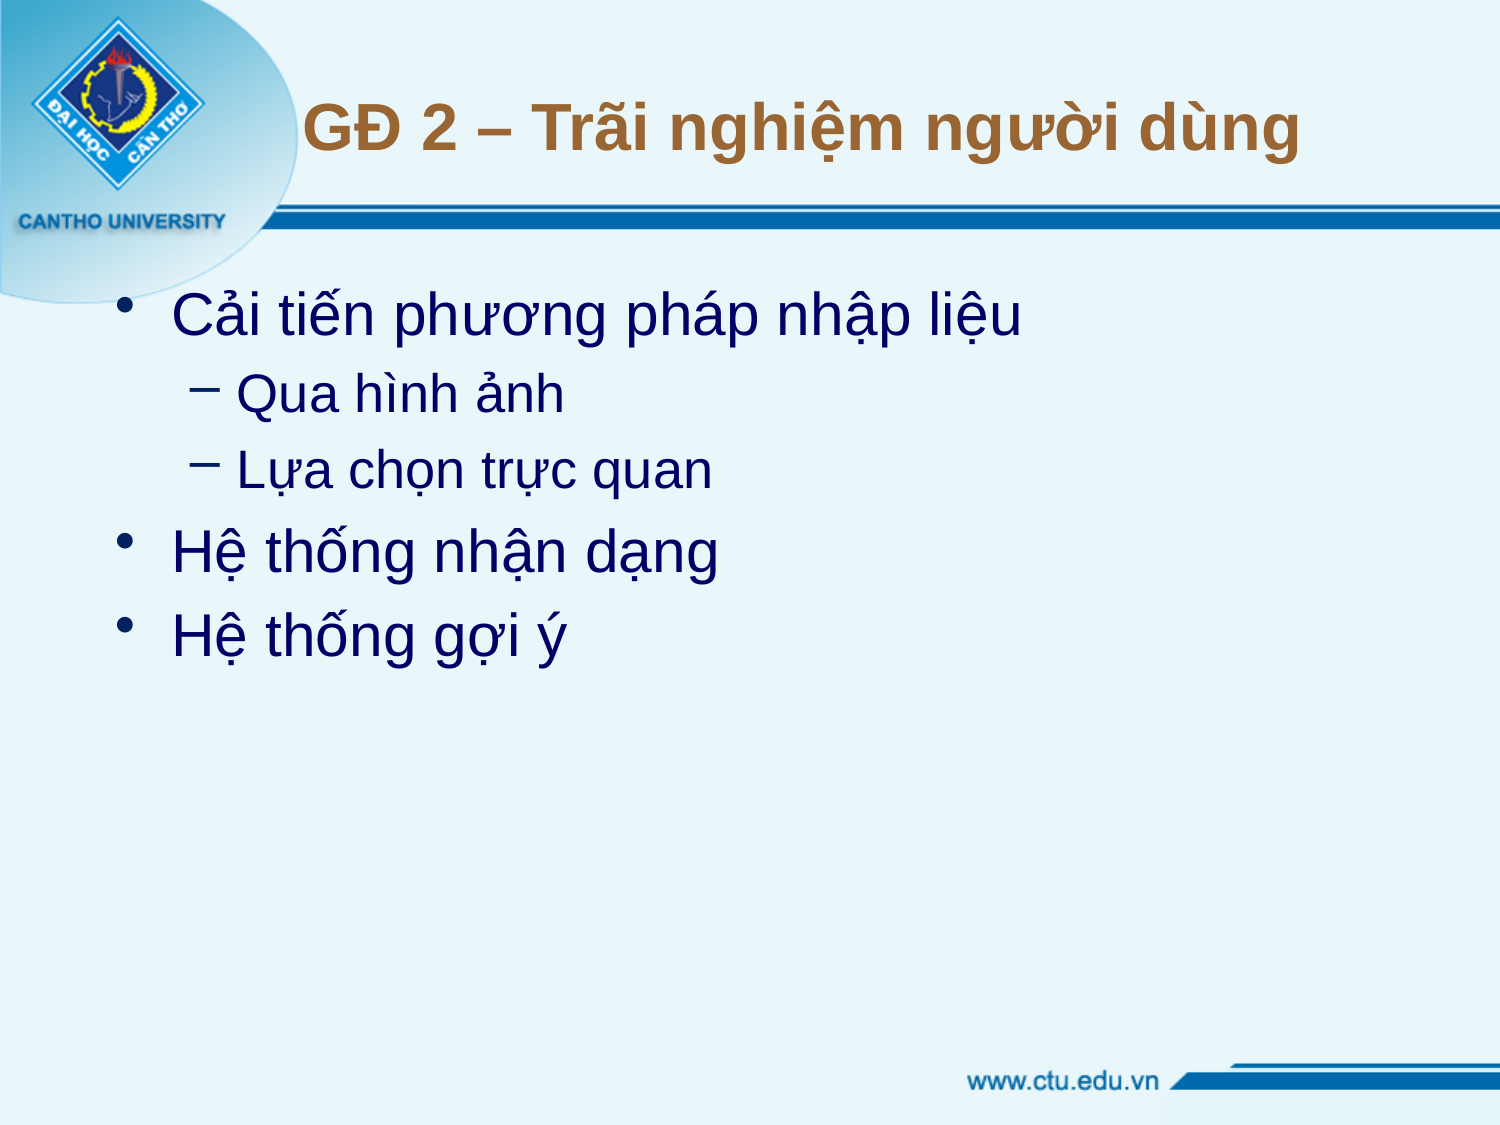

# GĐ 2 – Trãi nghiệm người dùng
Cải tiến phương pháp nhập liệu
Qua hình ảnh
Lựa chọn trực quan
Hệ thống nhận dạng
Hệ thống gợi ý